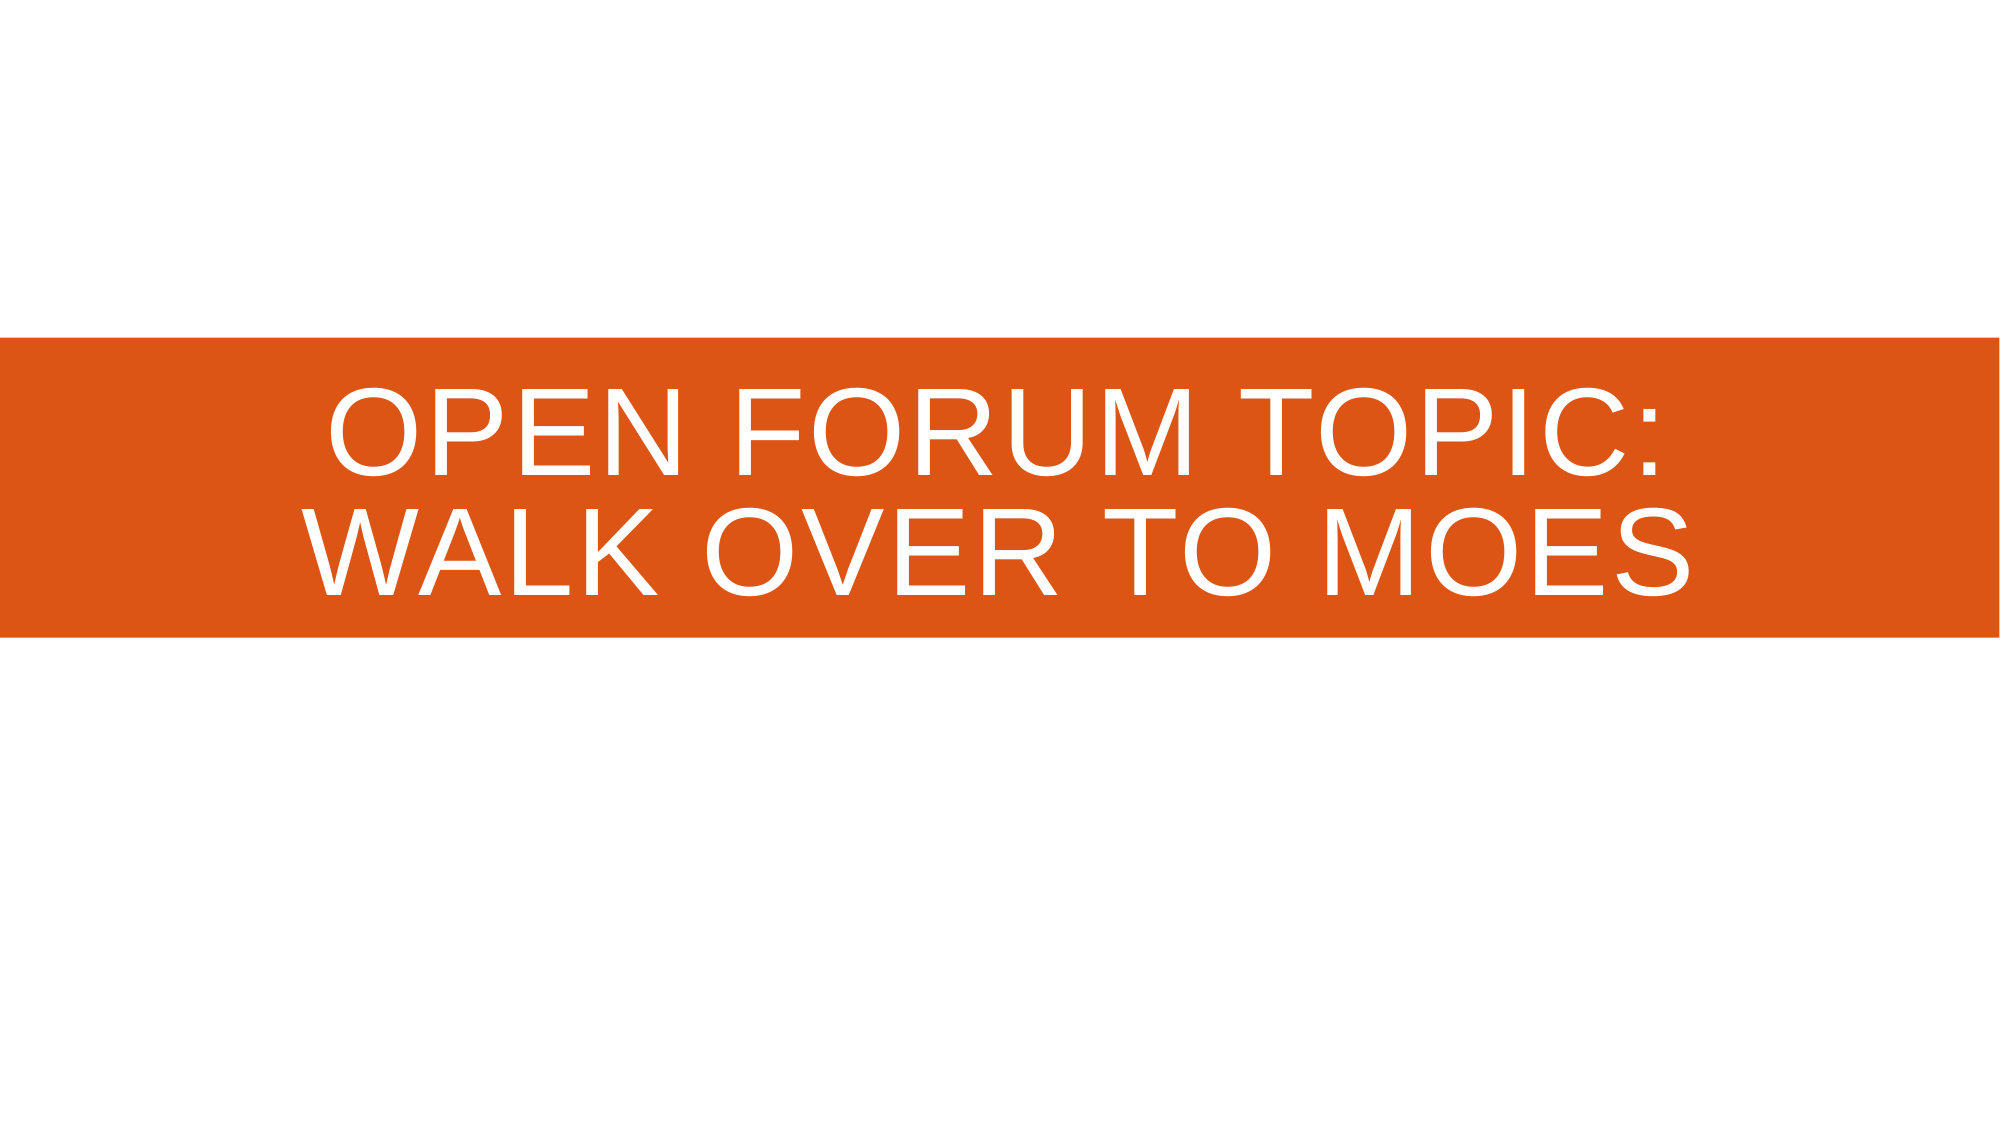

# Open Forum Topic: Walk over To Moes